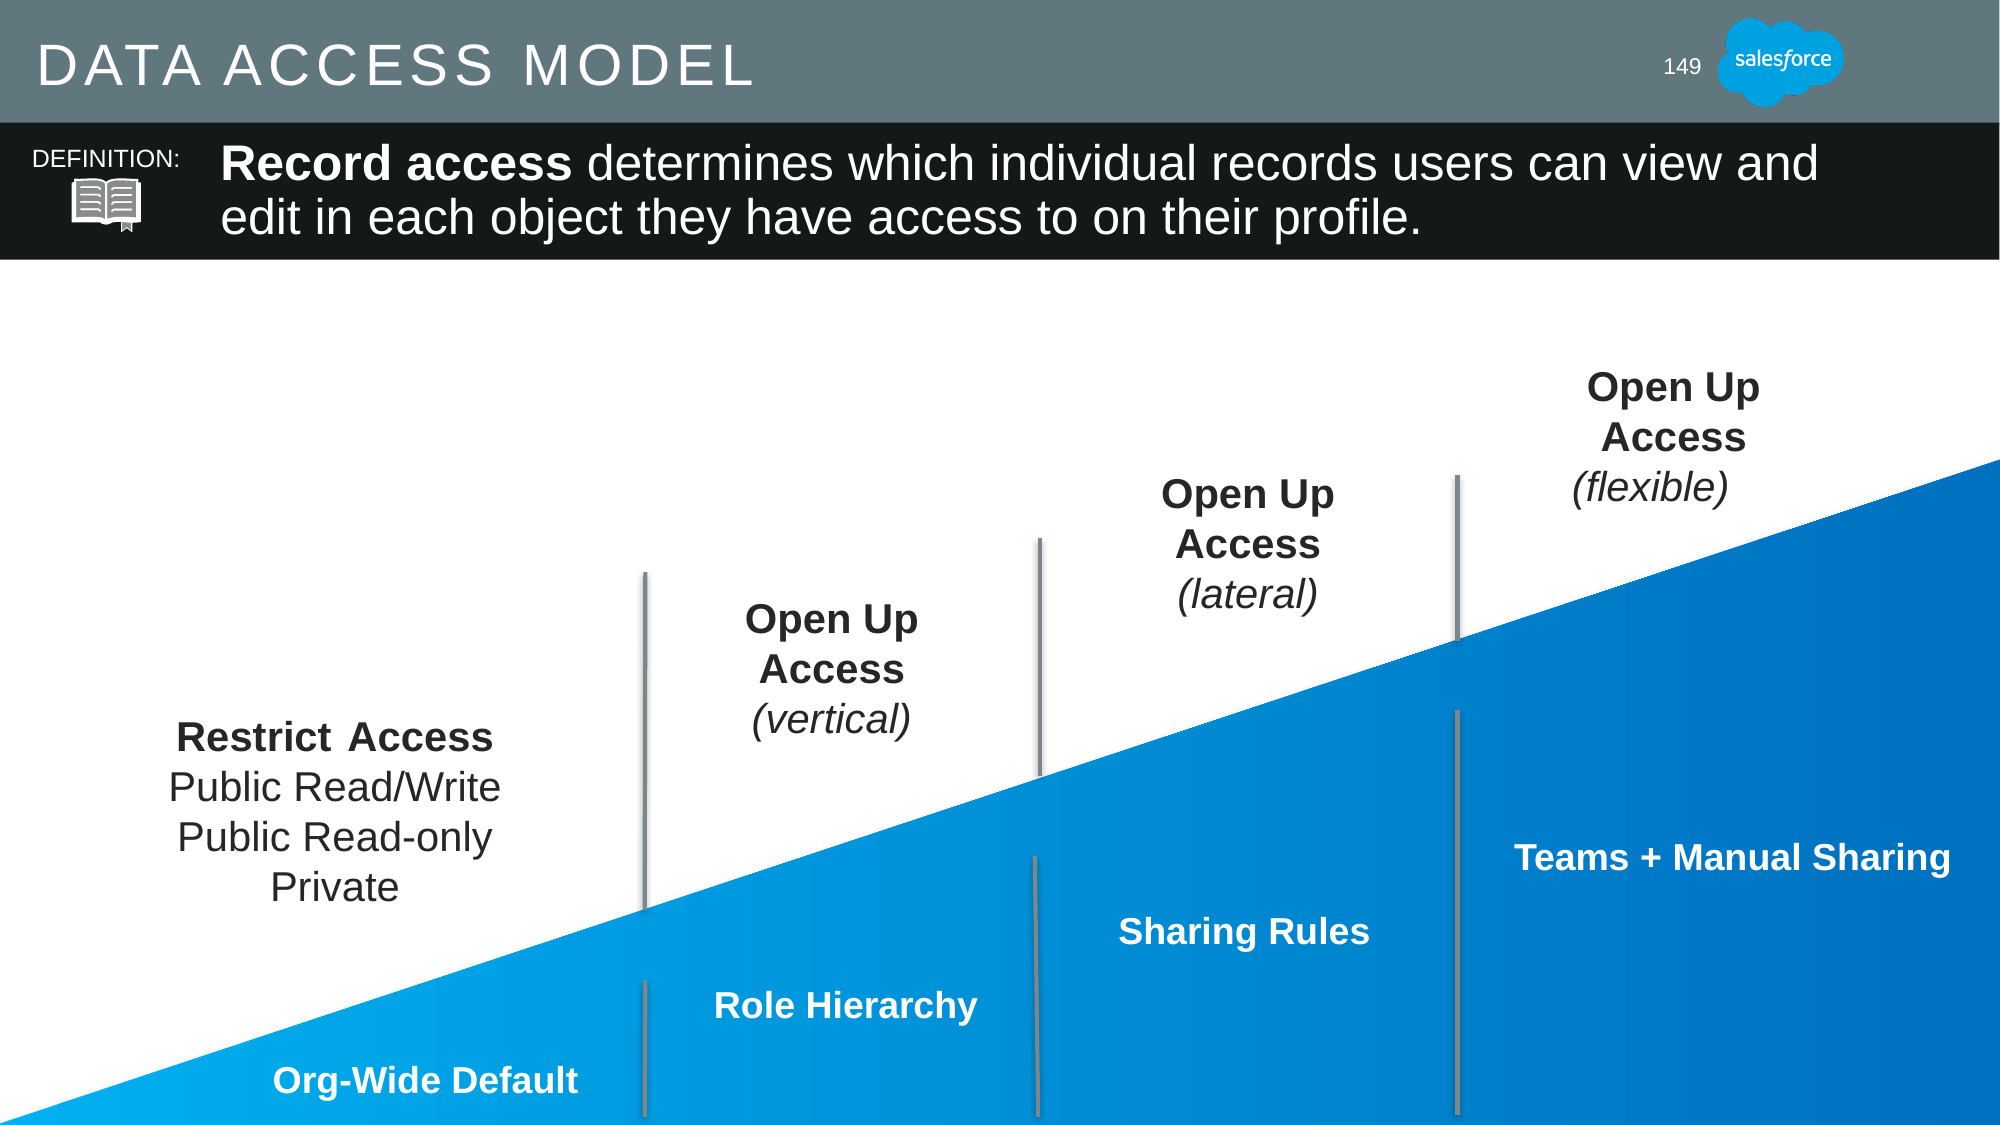

# Data Access model
149
Record access determines which individual records users can view and edit in each object they have access to on their profile.
DEFINITION:

Open Up Access
(flexible)

Open Up Access
(lateral)
Open Up Access
(vertical)
Restrict Access
Public Read/Write
Public Read-only
Private
Teams + Manual Sharing
Sharing Rules
Role Hierarchy
Org-Wide Default